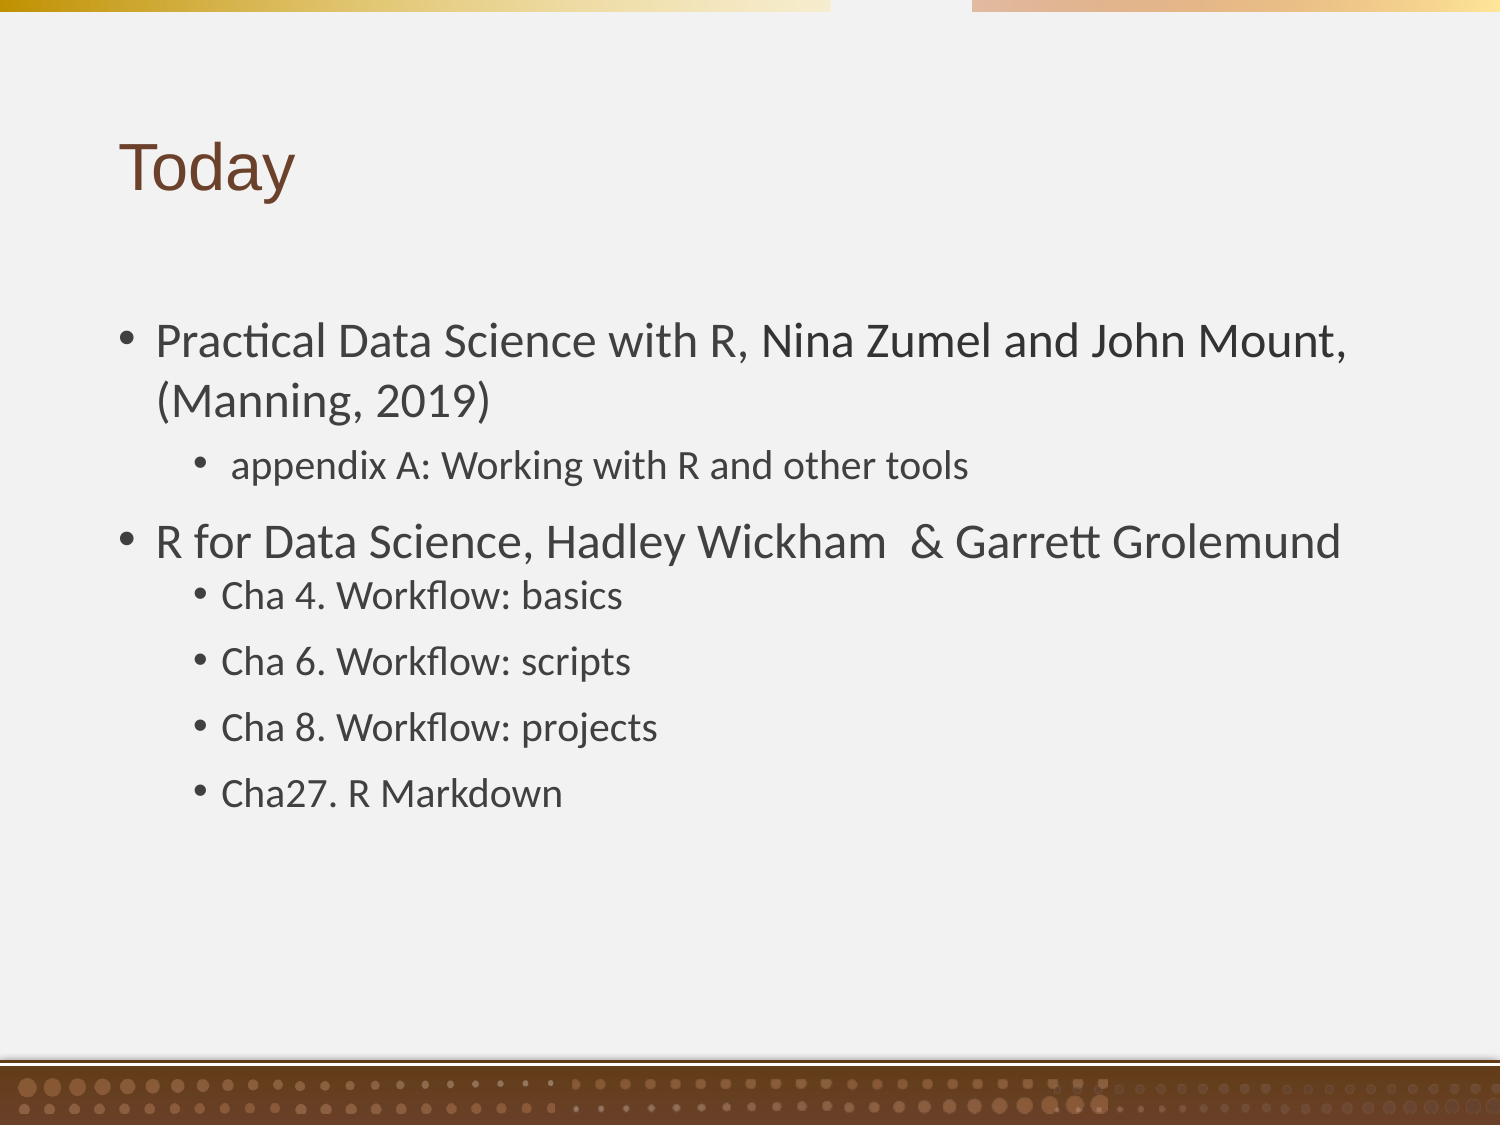

# Today
Practical Data Science with R, Nina Zumel and John Mount, (Manning, 2019)
appendix A: Working with R and other tools
R for Data Science, Hadley Wickham  & Garrett Grolemund
Cha 4. Workflow: basics
Cha 6. Workflow: scripts
Cha 8. Workflow: projects
Cha27. R Markdown